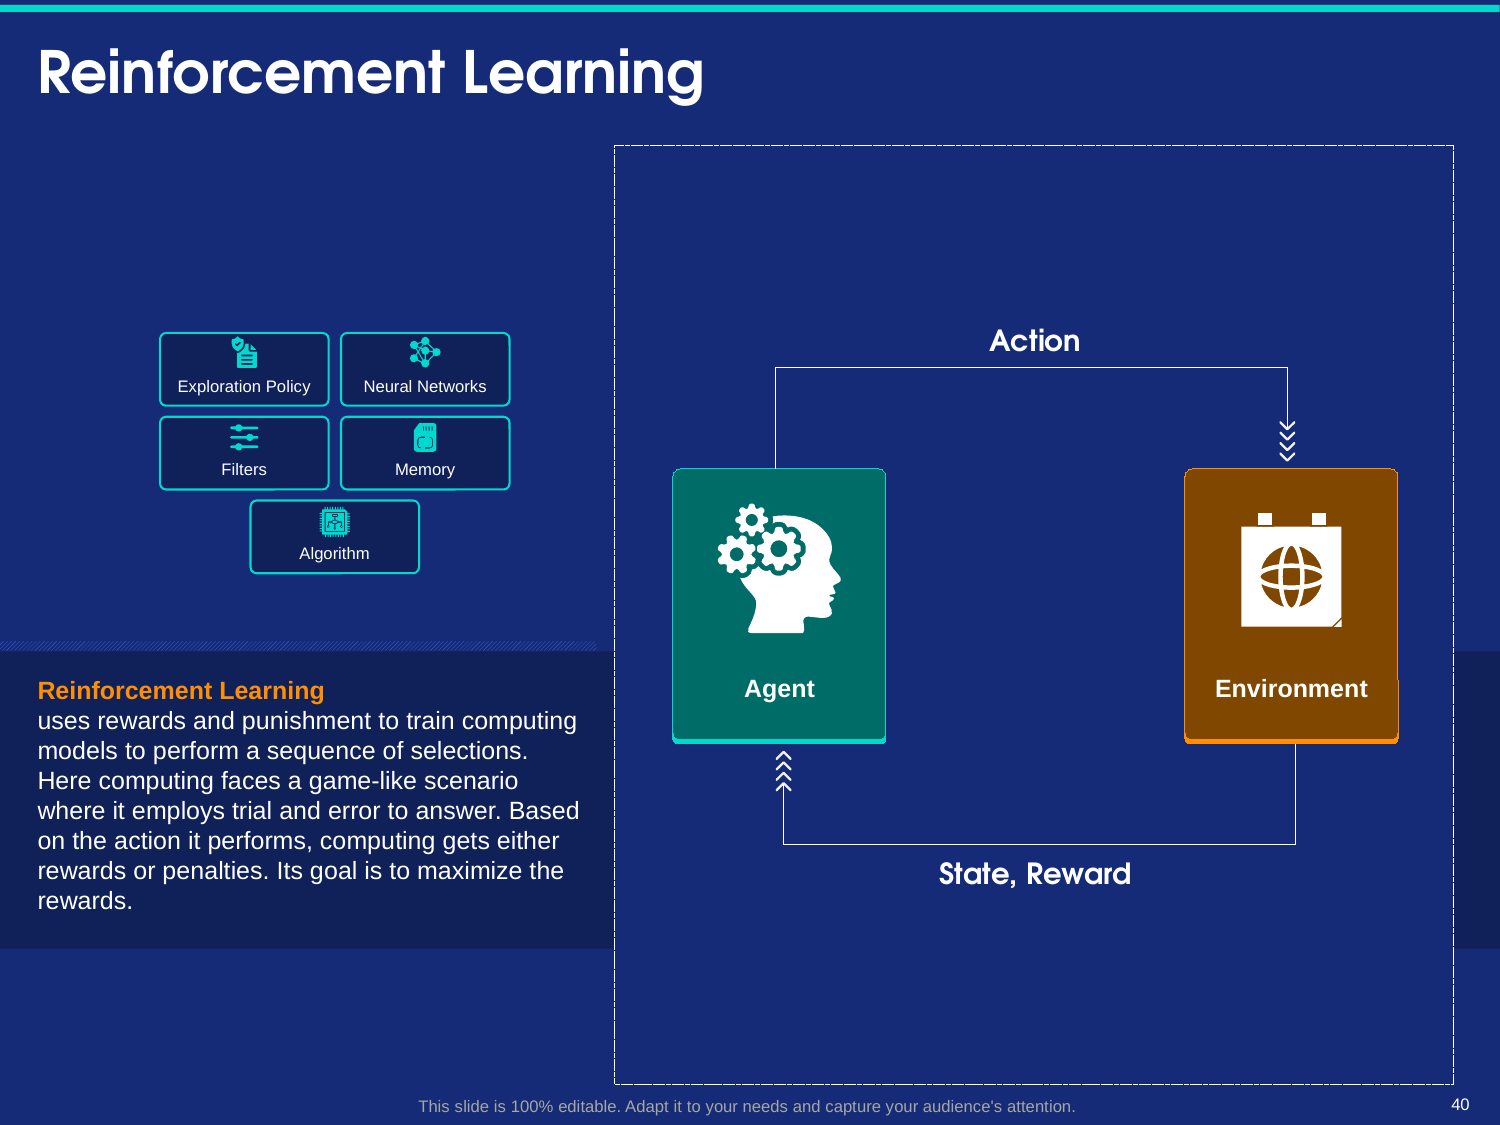

# Reinforcement Learning

Action

Agent

Environment

State, Reward

Exploration Policy
Neural Networks

Filters
Memory

Algorithm

Reinforcement Learning
uses rewards and punishment to train computing models to perform a sequence of selections. Here computing faces a game-like scenario where it employs trial and error to answer. Based on the action it performs, computing gets either rewards or penalties. Its goal is to maximize the rewards.
40
This slide is 100% editable. Adapt it to your needs and capture your audience's attention.